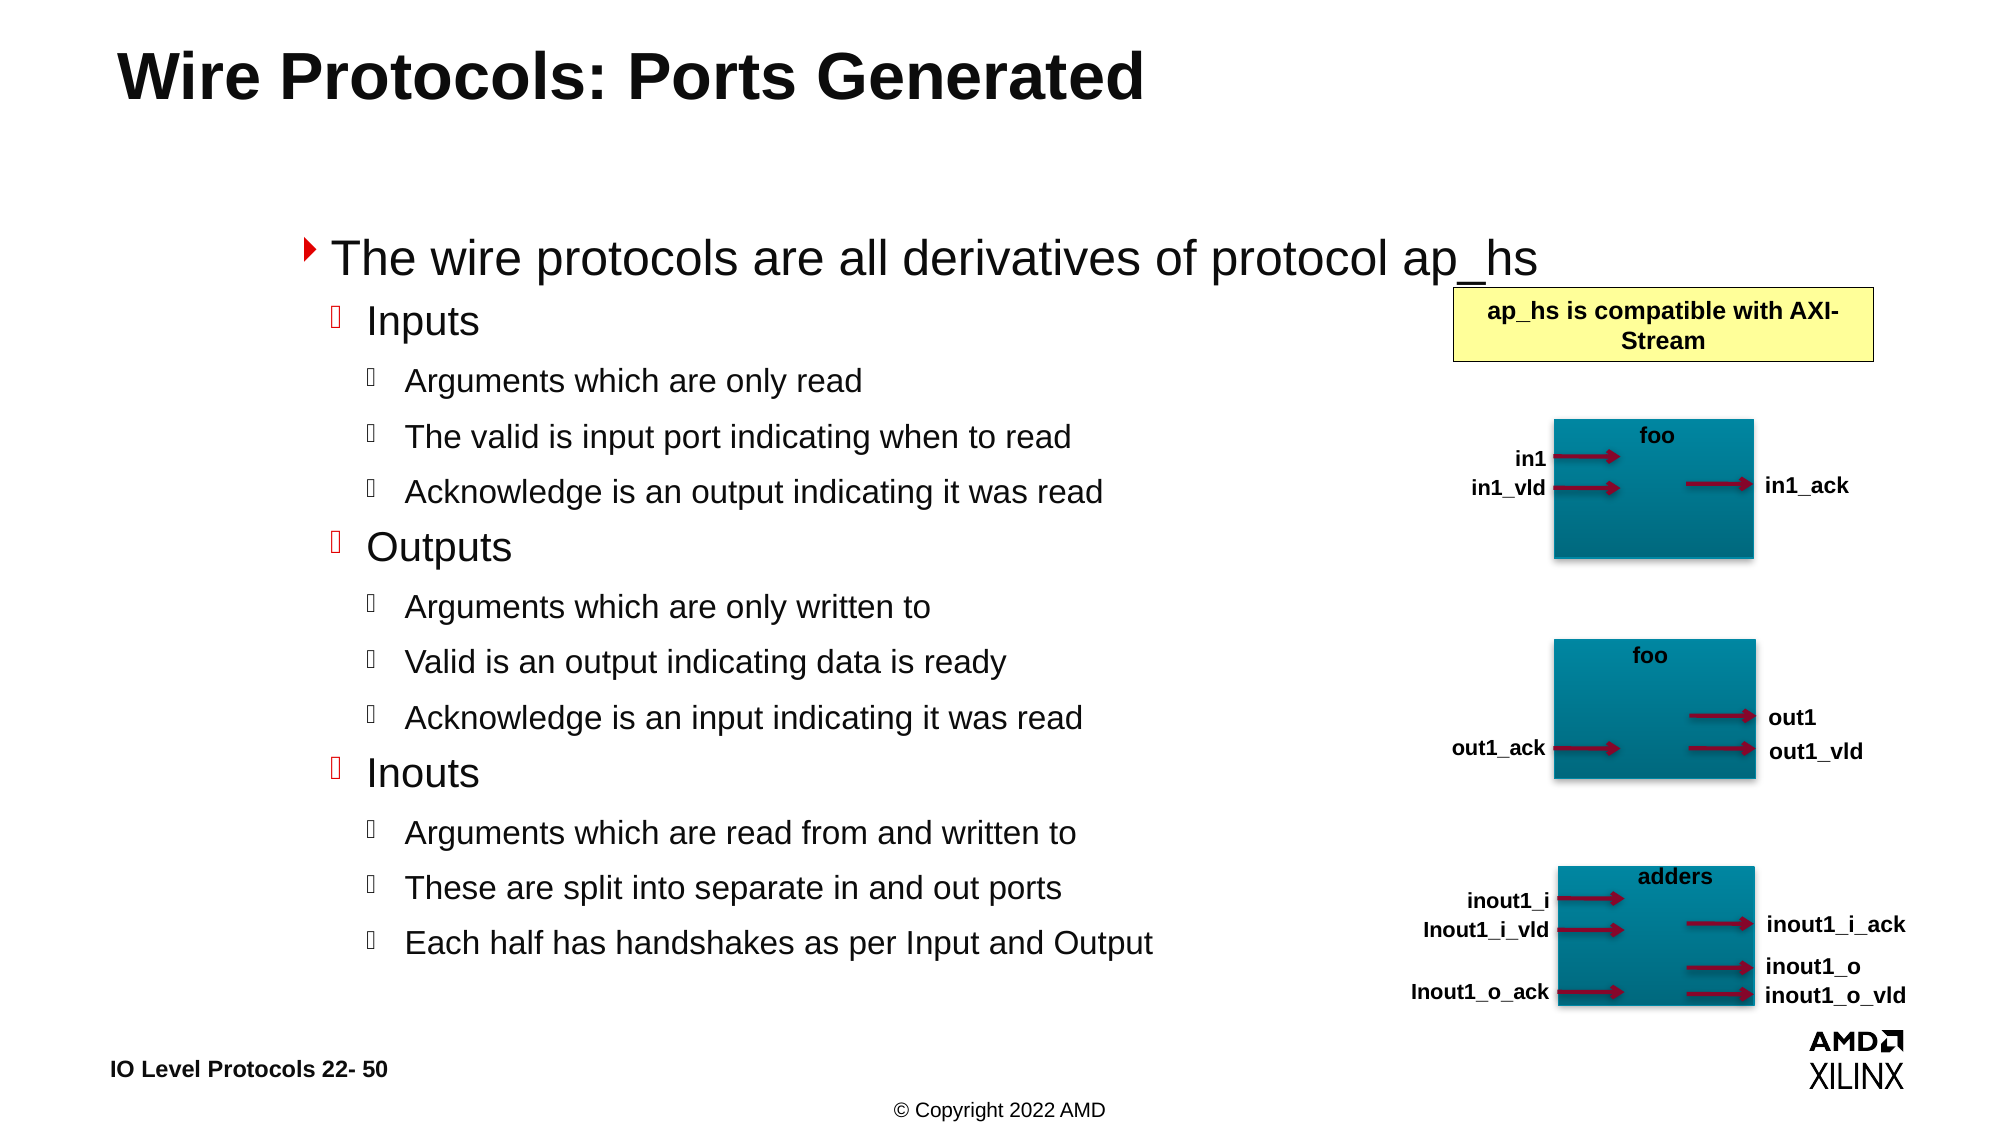

# Wire Protocols: Ports Generated
The wire protocols are all derivatives of protocol ap_hs
Inputs
Arguments which are only read
The valid is input port indicating when to read
Acknowledge is an output indicating it was read
Outputs
Arguments which are only written to
Valid is an output indicating data is ready
Acknowledge is an input indicating it was read
Inouts
Arguments which are read from and written to
These are split into separate in and out ports
Each half has handshakes as per Input and Output
ap_hs is compatible with AXI-Stream
foo

in1
in1_ack
in1_vld
foo

out1
out1_ack
out1_vld
adders

inout1_i
inout1_i_ack
Inout1_i_vld
inout1_o
Inout1_o_ack
inout1_o_vld
IO Level Protocols 22- 50